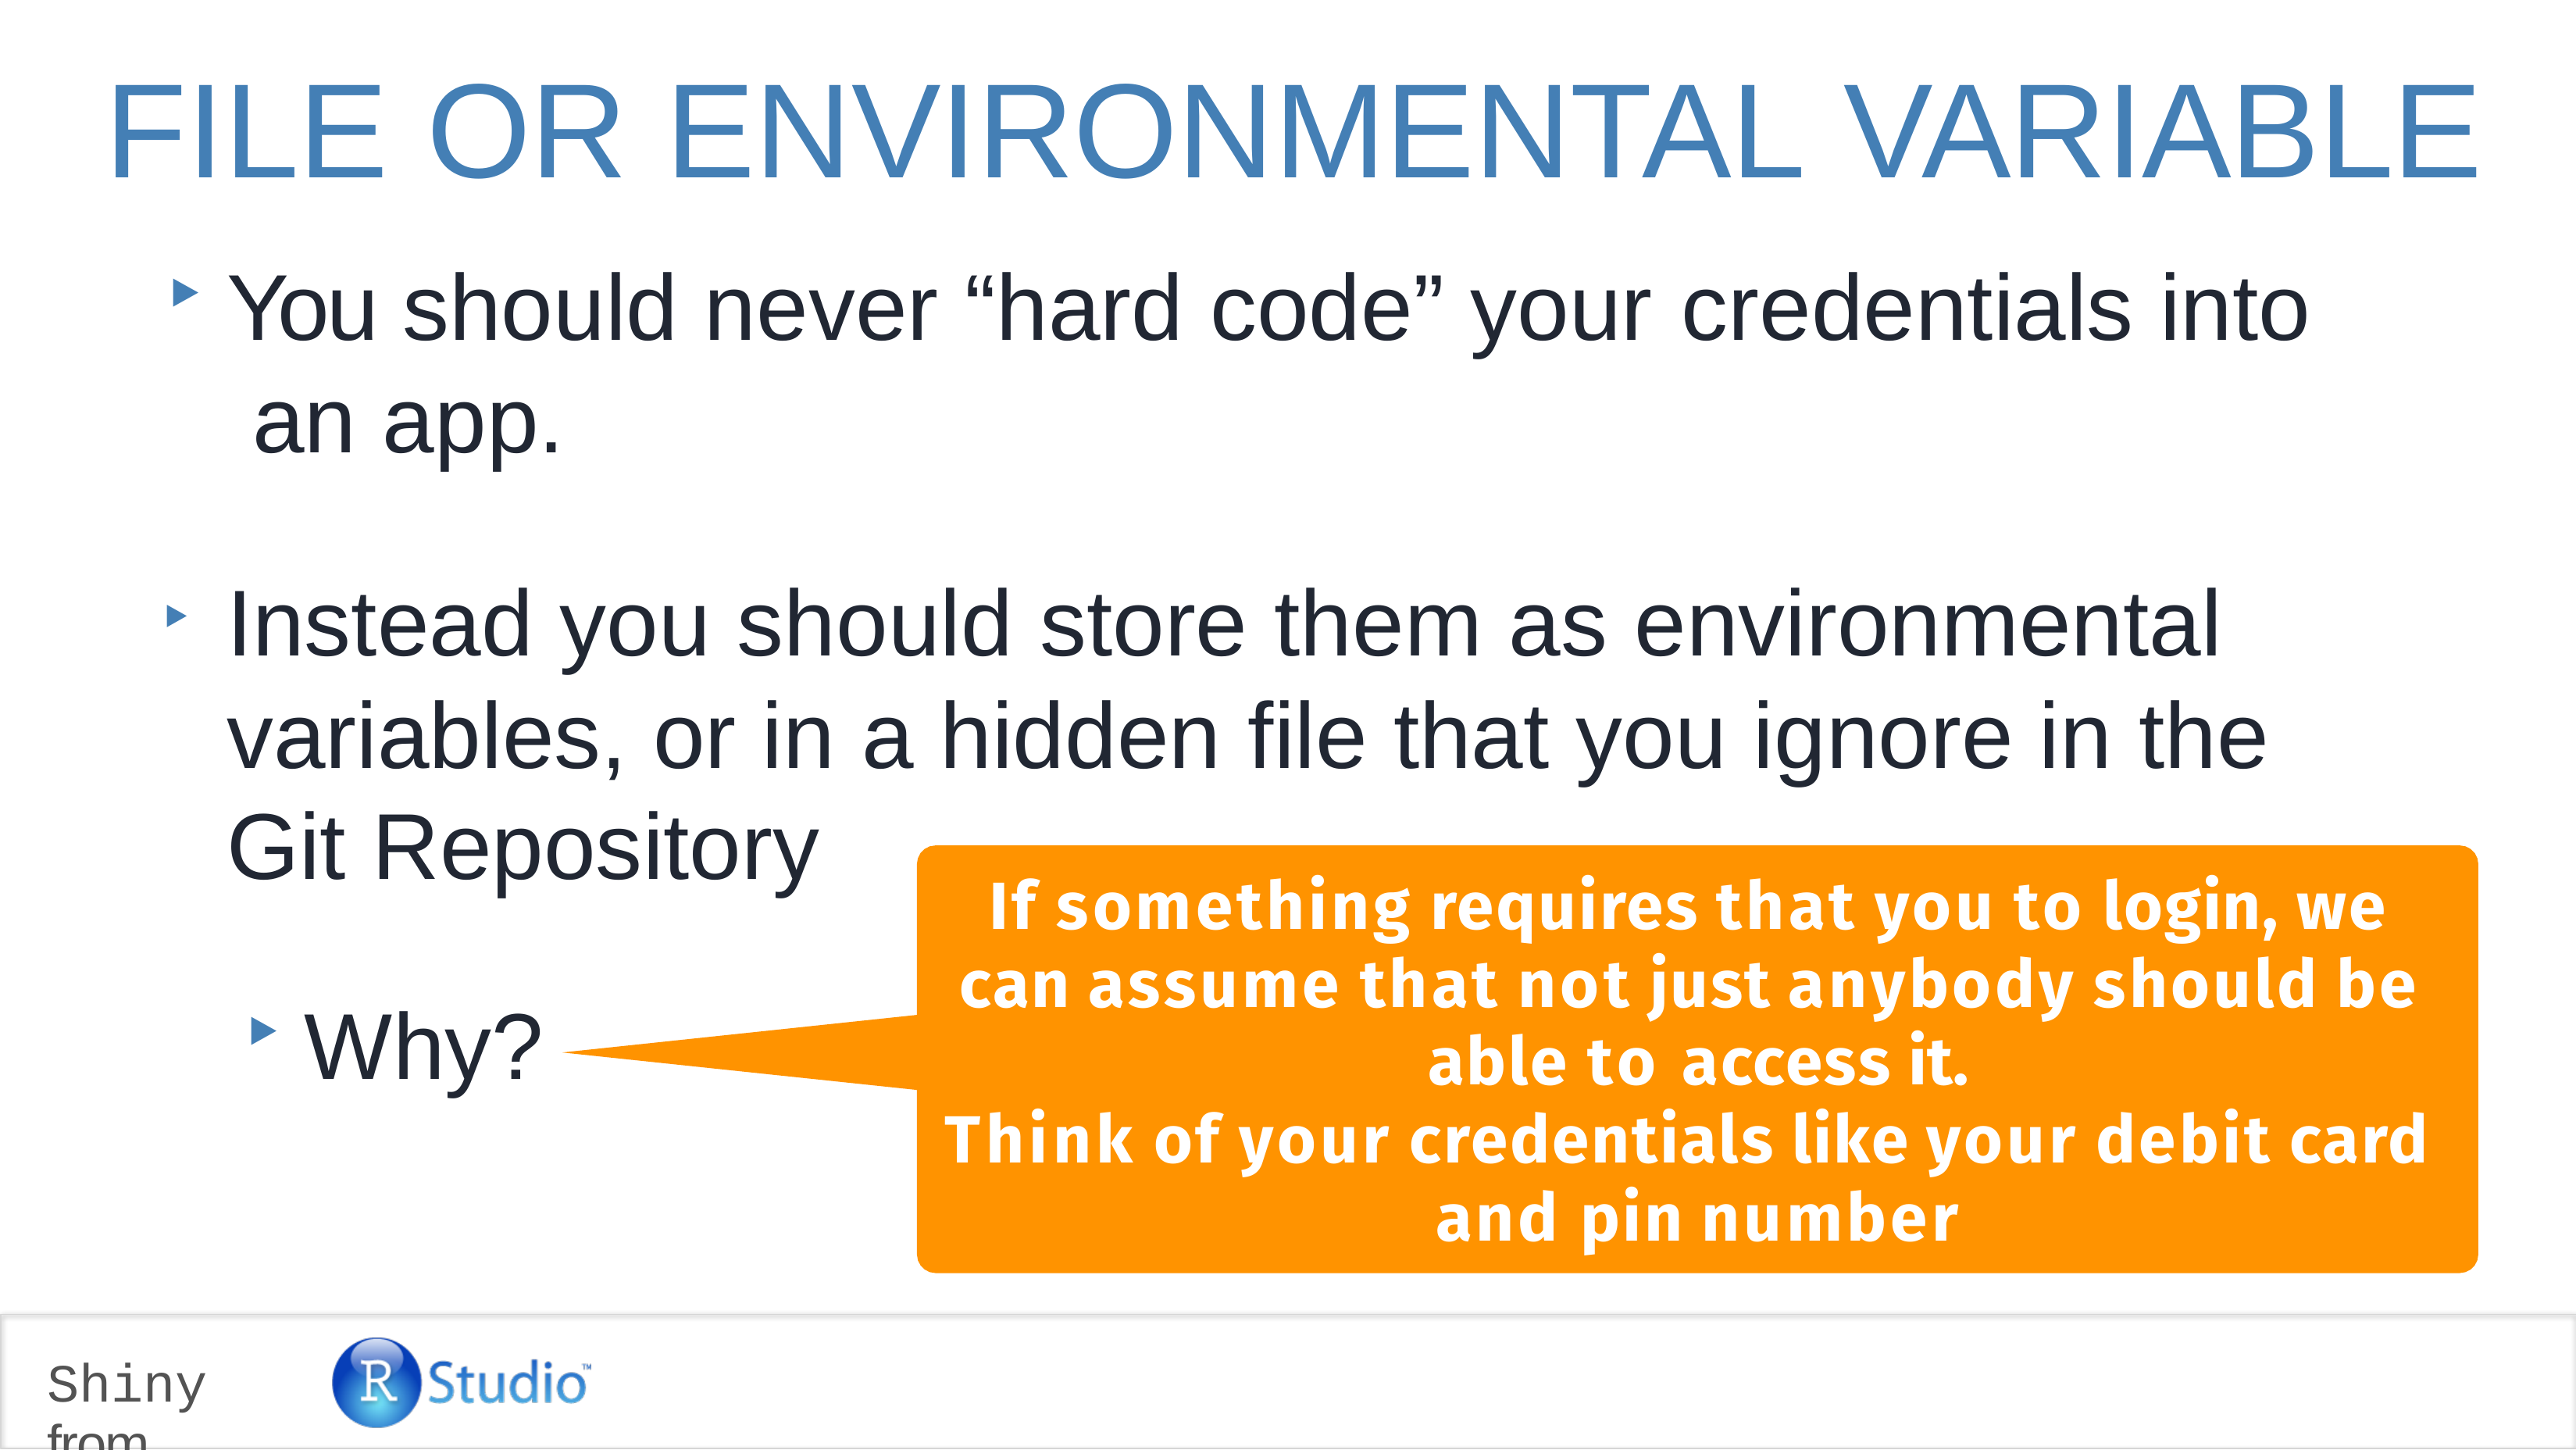

# FILE OR ENVIRONMENTAL VARIABLE
You should never “hard code” your credentials into  an app.

Instead you should store them as environmental  variables, or in a hidden file that you ignore in the
Git Repository

If something requires that you to login, we  can assume that not just anybody should be  able to access it.
Think of your credentials like your debit card  and pin number
Why?

Shiny from